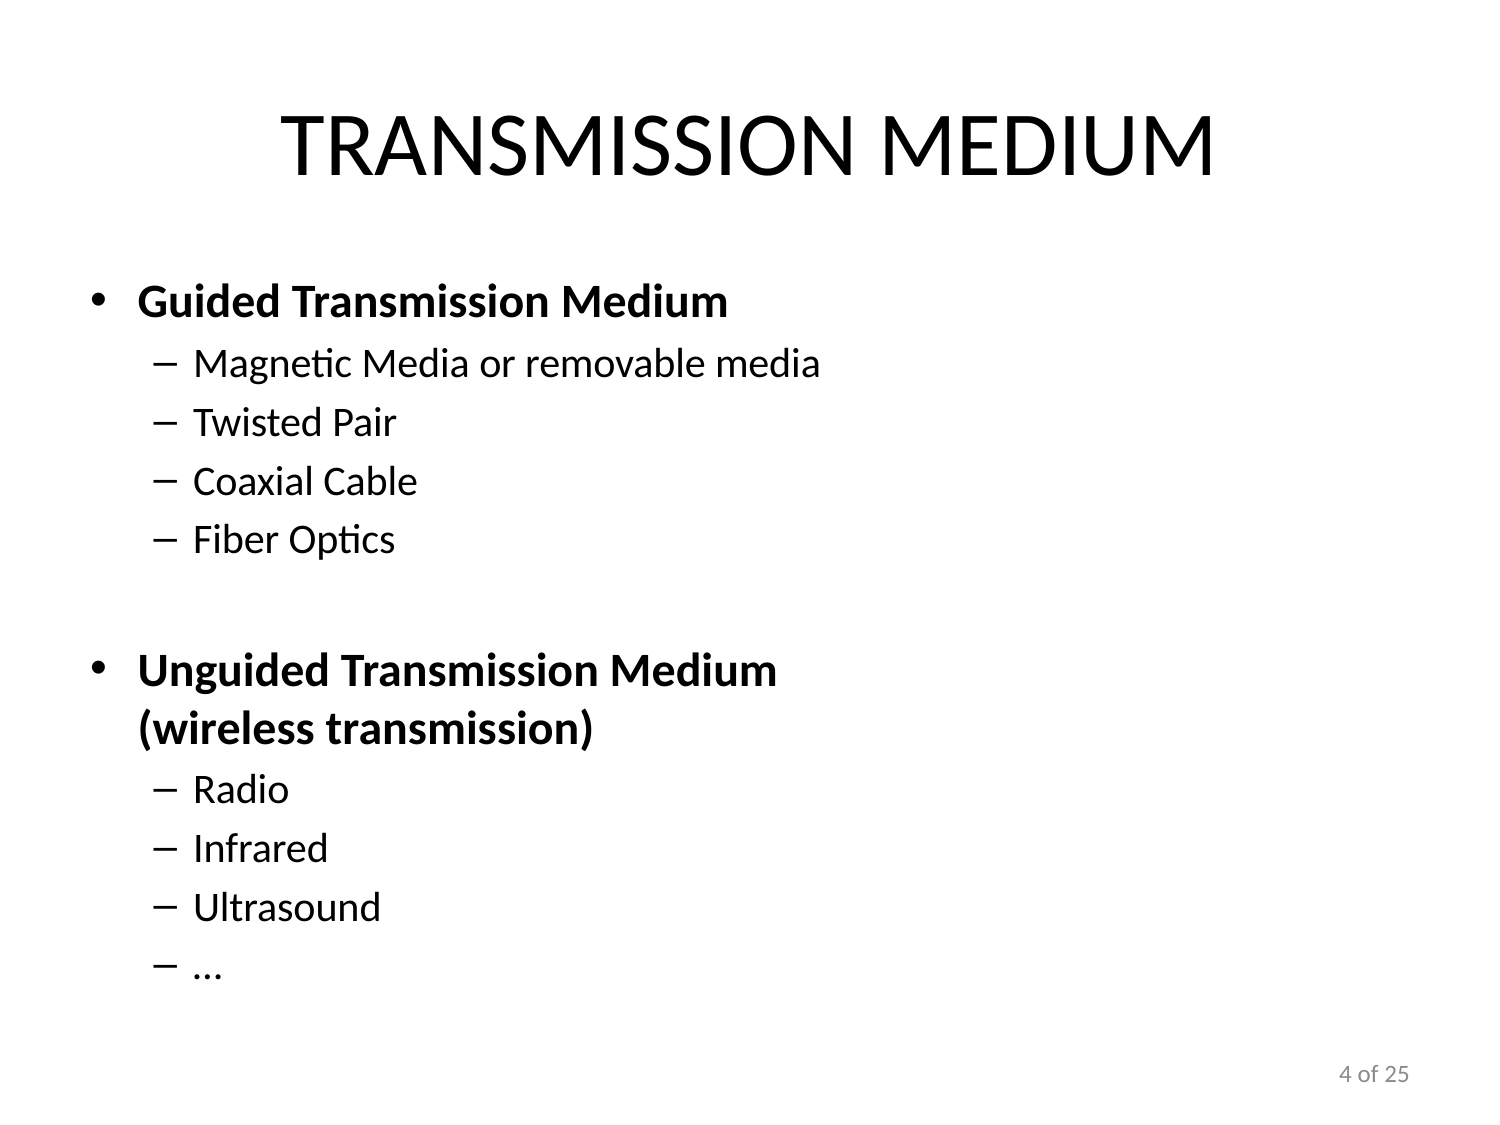

# Transmission Medium
Guided Transmission Medium
Magnetic Media or removable media
Twisted Pair
Coaxial Cable
Fiber Optics

Unguided Transmission Medium
(wireless transmission)
Radio
Infrared
Ultrasound
…

4 of 25